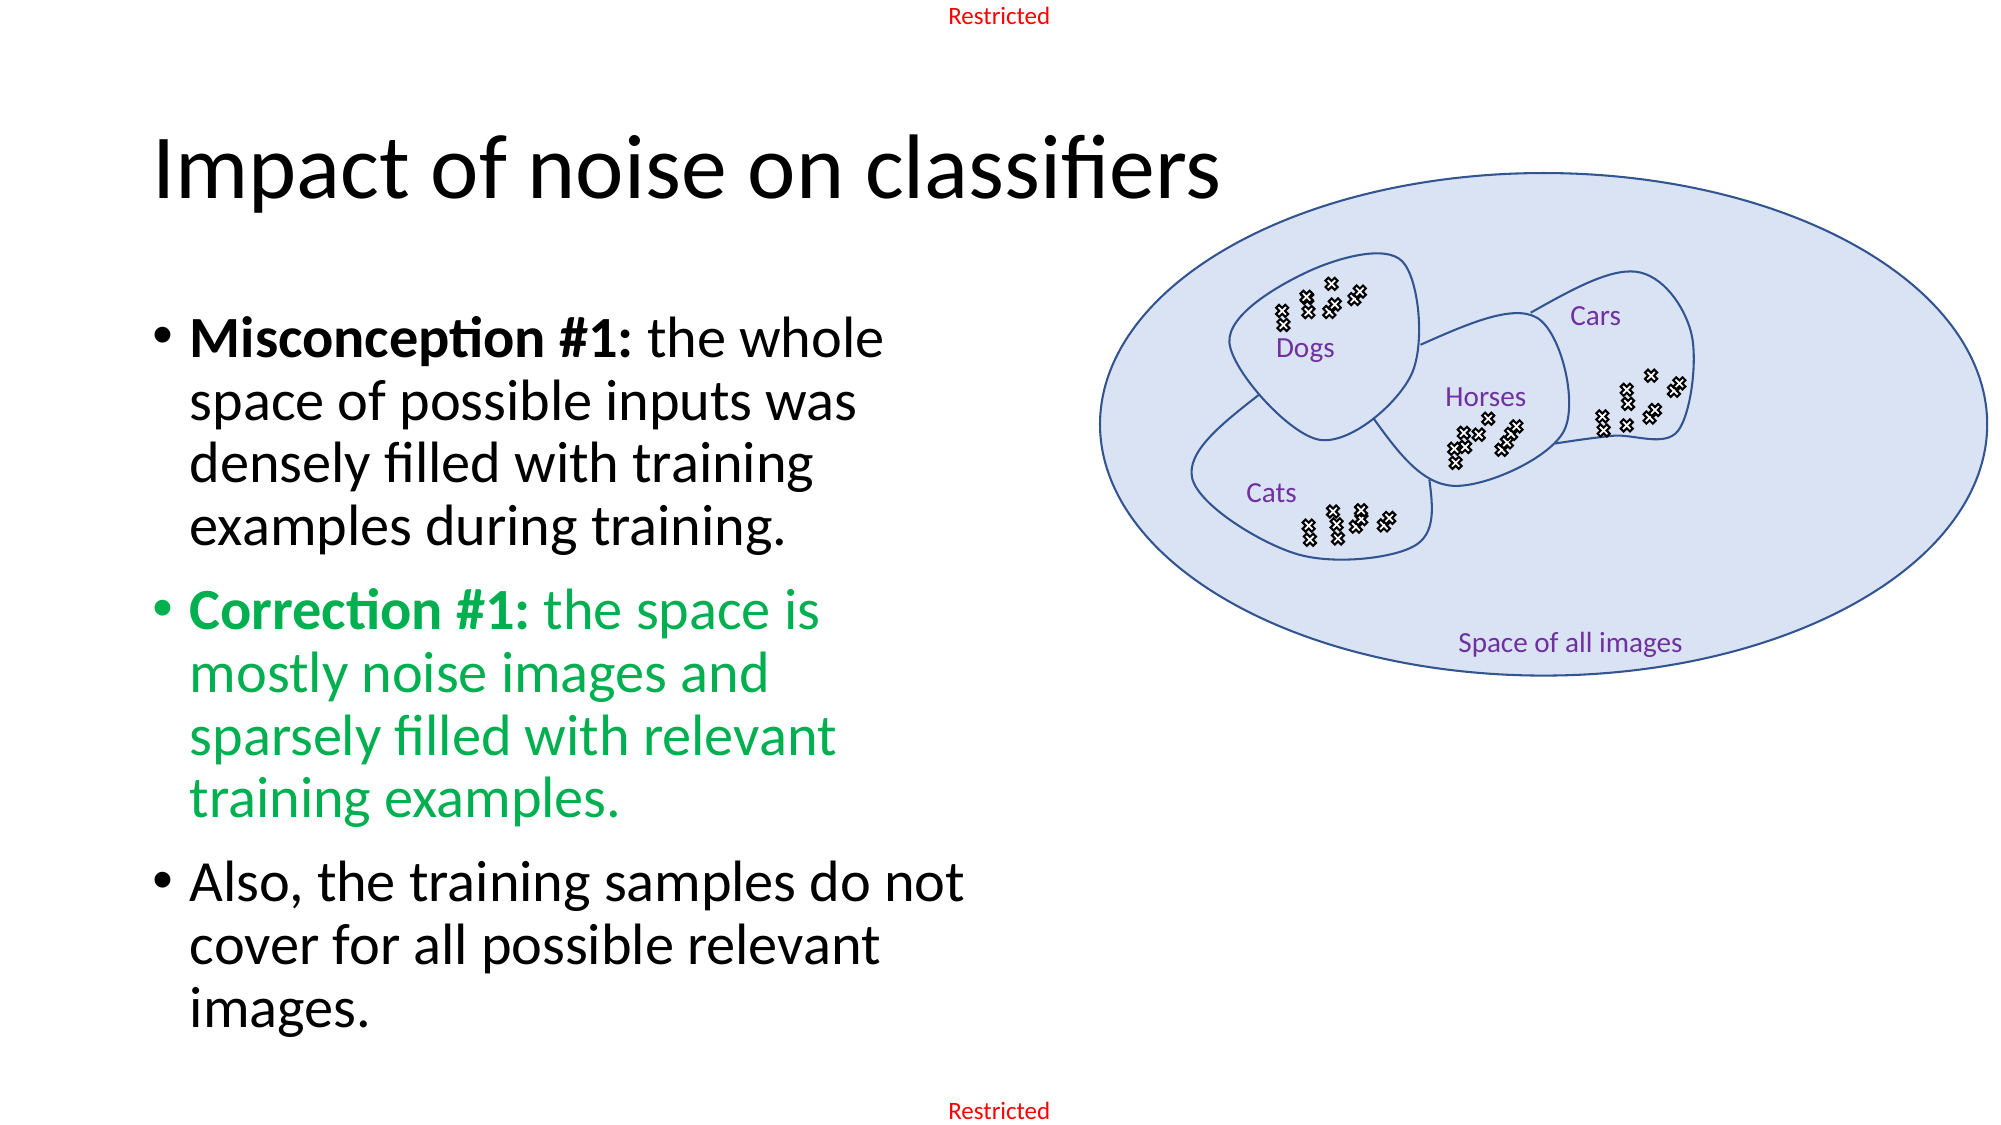

# Impact of noise on classifiers

Cars

Misconception #1: the whole space of possible inputs was densely filled with training examples during training.
Correction #1: the space is mostly noise images and sparsely filled with relevant training examples.
Also, the training samples do not cover for all possible relevant images.

Dogs

Horses

Cats

Space of all images